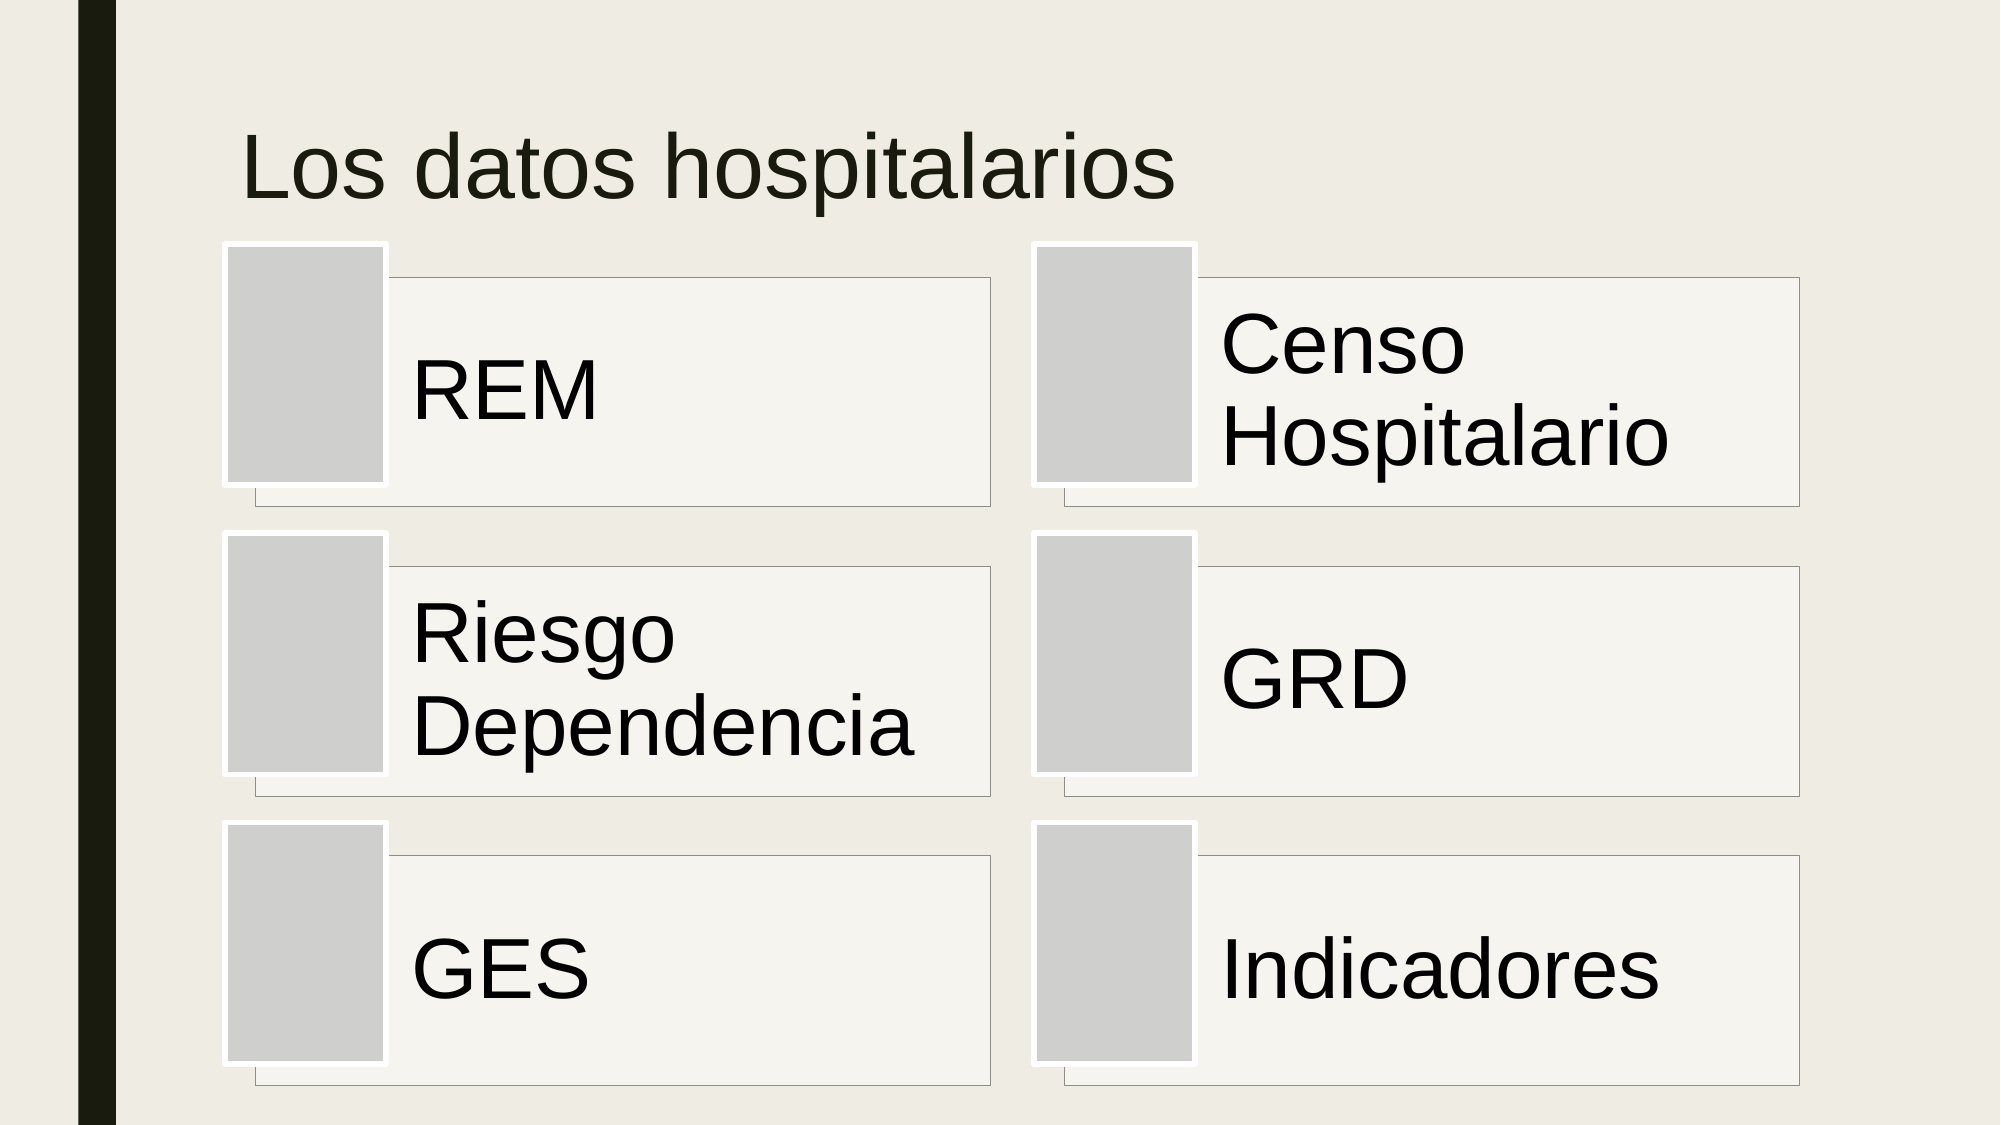

# Los datos hospitalarios
REM
Censo Hospitalario
Riesgo Dependencia
GRD
GES
Indicadores